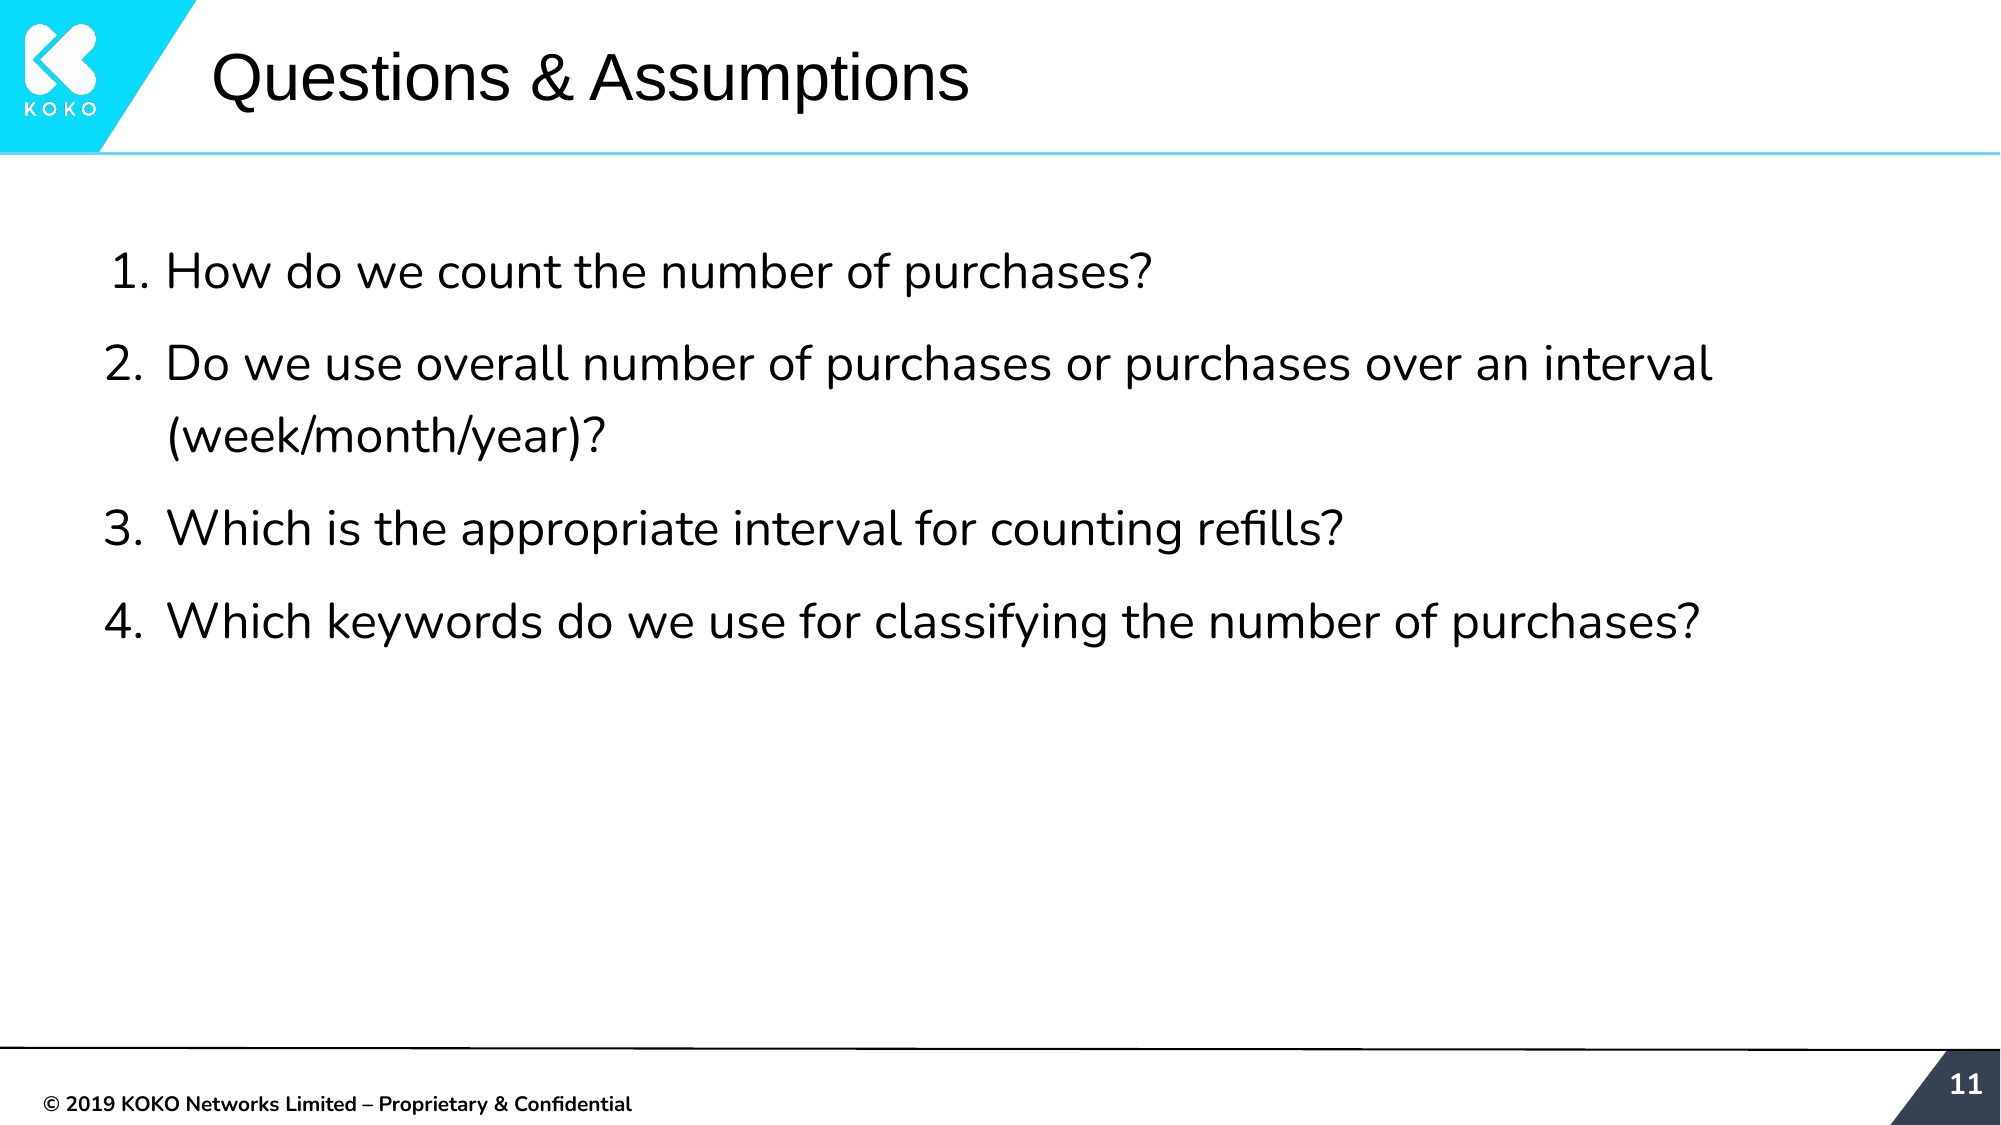

# Questions & Assumptions
How do we count the number of purchases?
Do we use overall number of purchases or purchases over an interval (week/month/year)?
Which is the appropriate interval for counting refills?
Which keywords do we use for classifying the number of purchases?
11